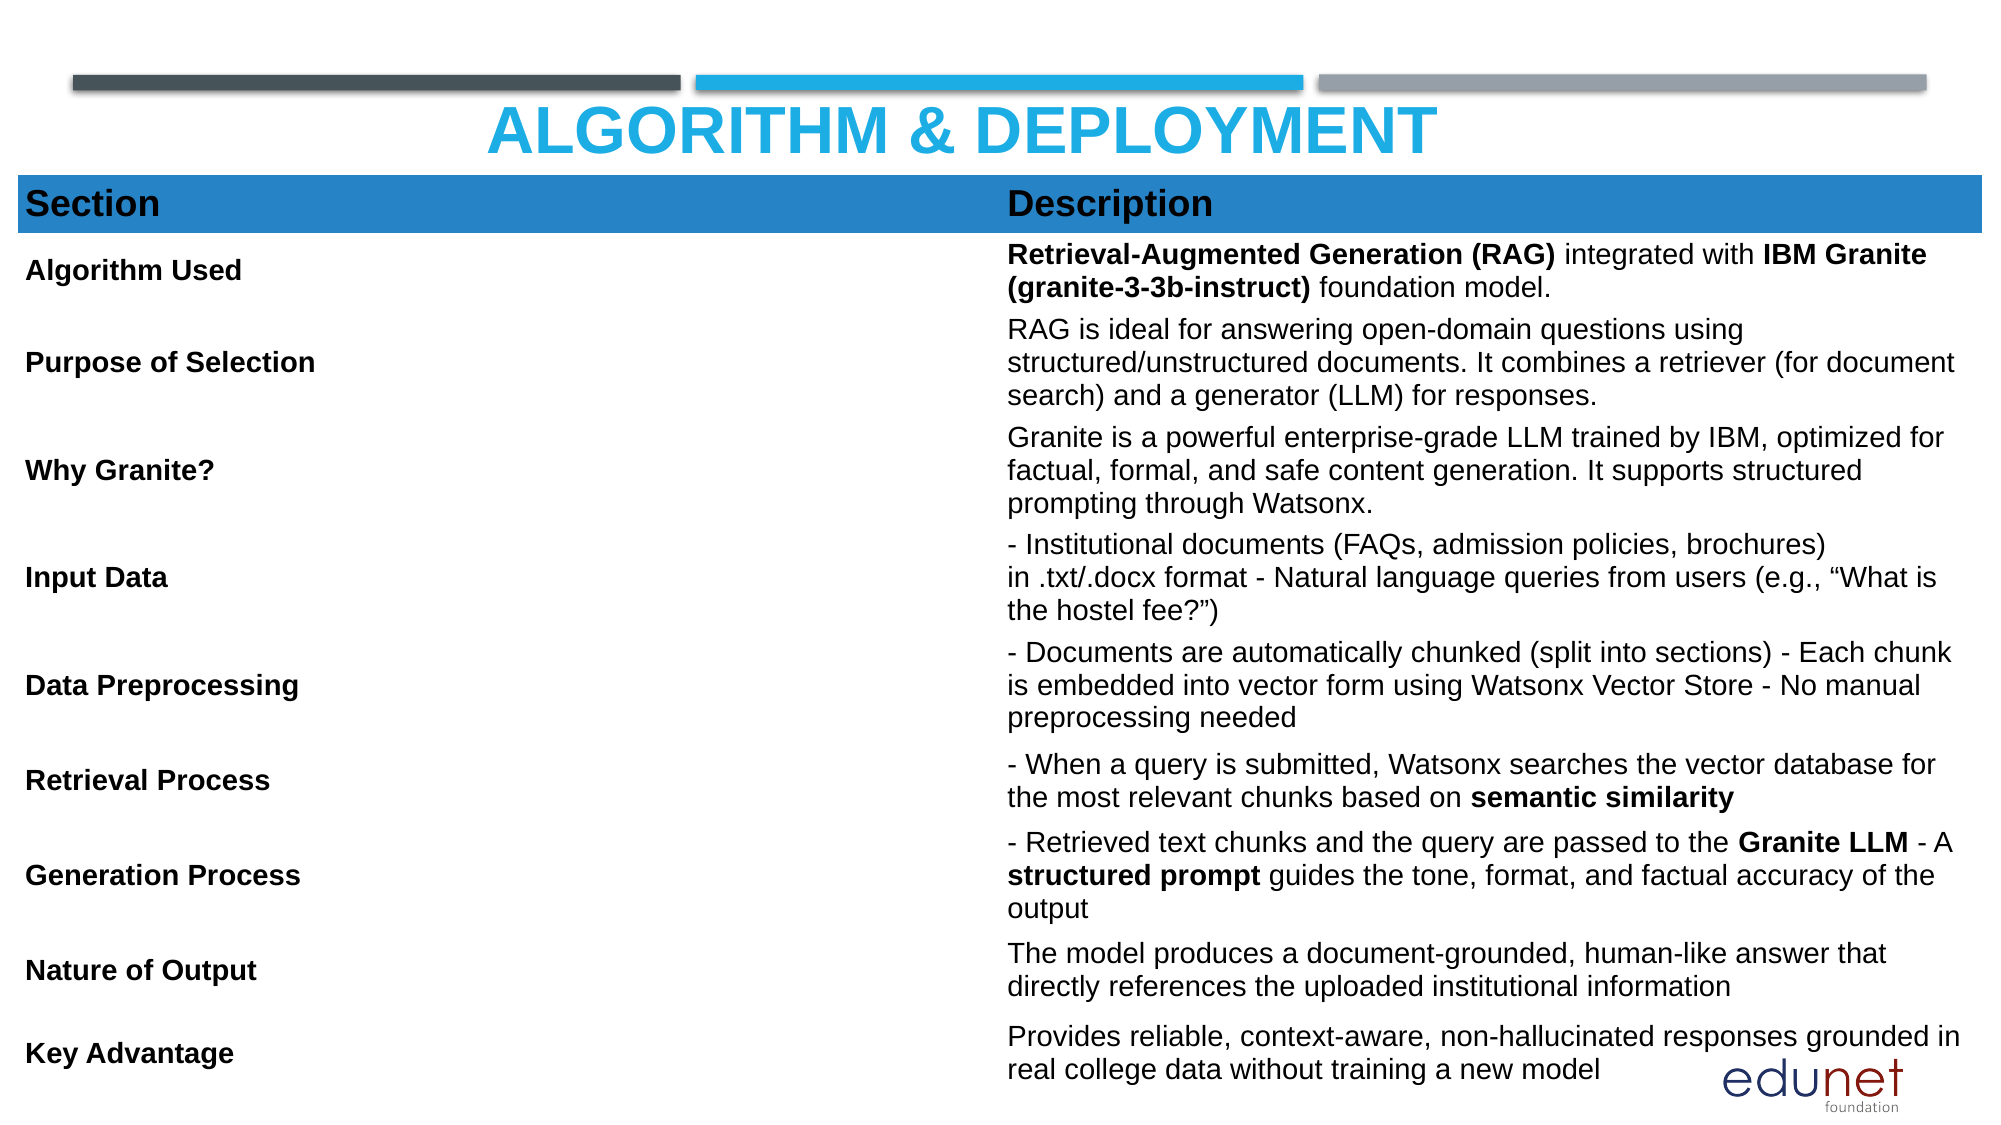

# Algorithm & Deployment
| Section | Description |
| --- | --- |
| Algorithm Used | Retrieval-Augmented Generation (RAG) integrated with IBM Granite (granite-3-3b-instruct) foundation model. |
| Purpose of Selection | RAG is ideal for answering open-domain questions using structured/unstructured documents. It combines a retriever (for document search) and a generator (LLM) for responses. |
| Why Granite? | Granite is a powerful enterprise-grade LLM trained by IBM, optimized for factual, formal, and safe content generation. It supports structured prompting through Watsonx. |
| Input Data | - Institutional documents (FAQs, admission policies, brochures) in .txt/.docx format - Natural language queries from users (e.g., “What is the hostel fee?”) |
| Data Preprocessing | - Documents are automatically chunked (split into sections) - Each chunk is embedded into vector form using Watsonx Vector Store - No manual preprocessing needed |
| Retrieval Process | - When a query is submitted, Watsonx searches the vector database for the most relevant chunks based on semantic similarity |
| Generation Process | - Retrieved text chunks and the query are passed to the Granite LLM - A structured prompt guides the tone, format, and factual accuracy of the output |
| Nature of Output | The model produces a document-grounded, human-like answer that directly references the uploaded institutional information |
| Key Advantage | Provides reliable, context-aware, non-hallucinated responses grounded in real college data without training a new model |